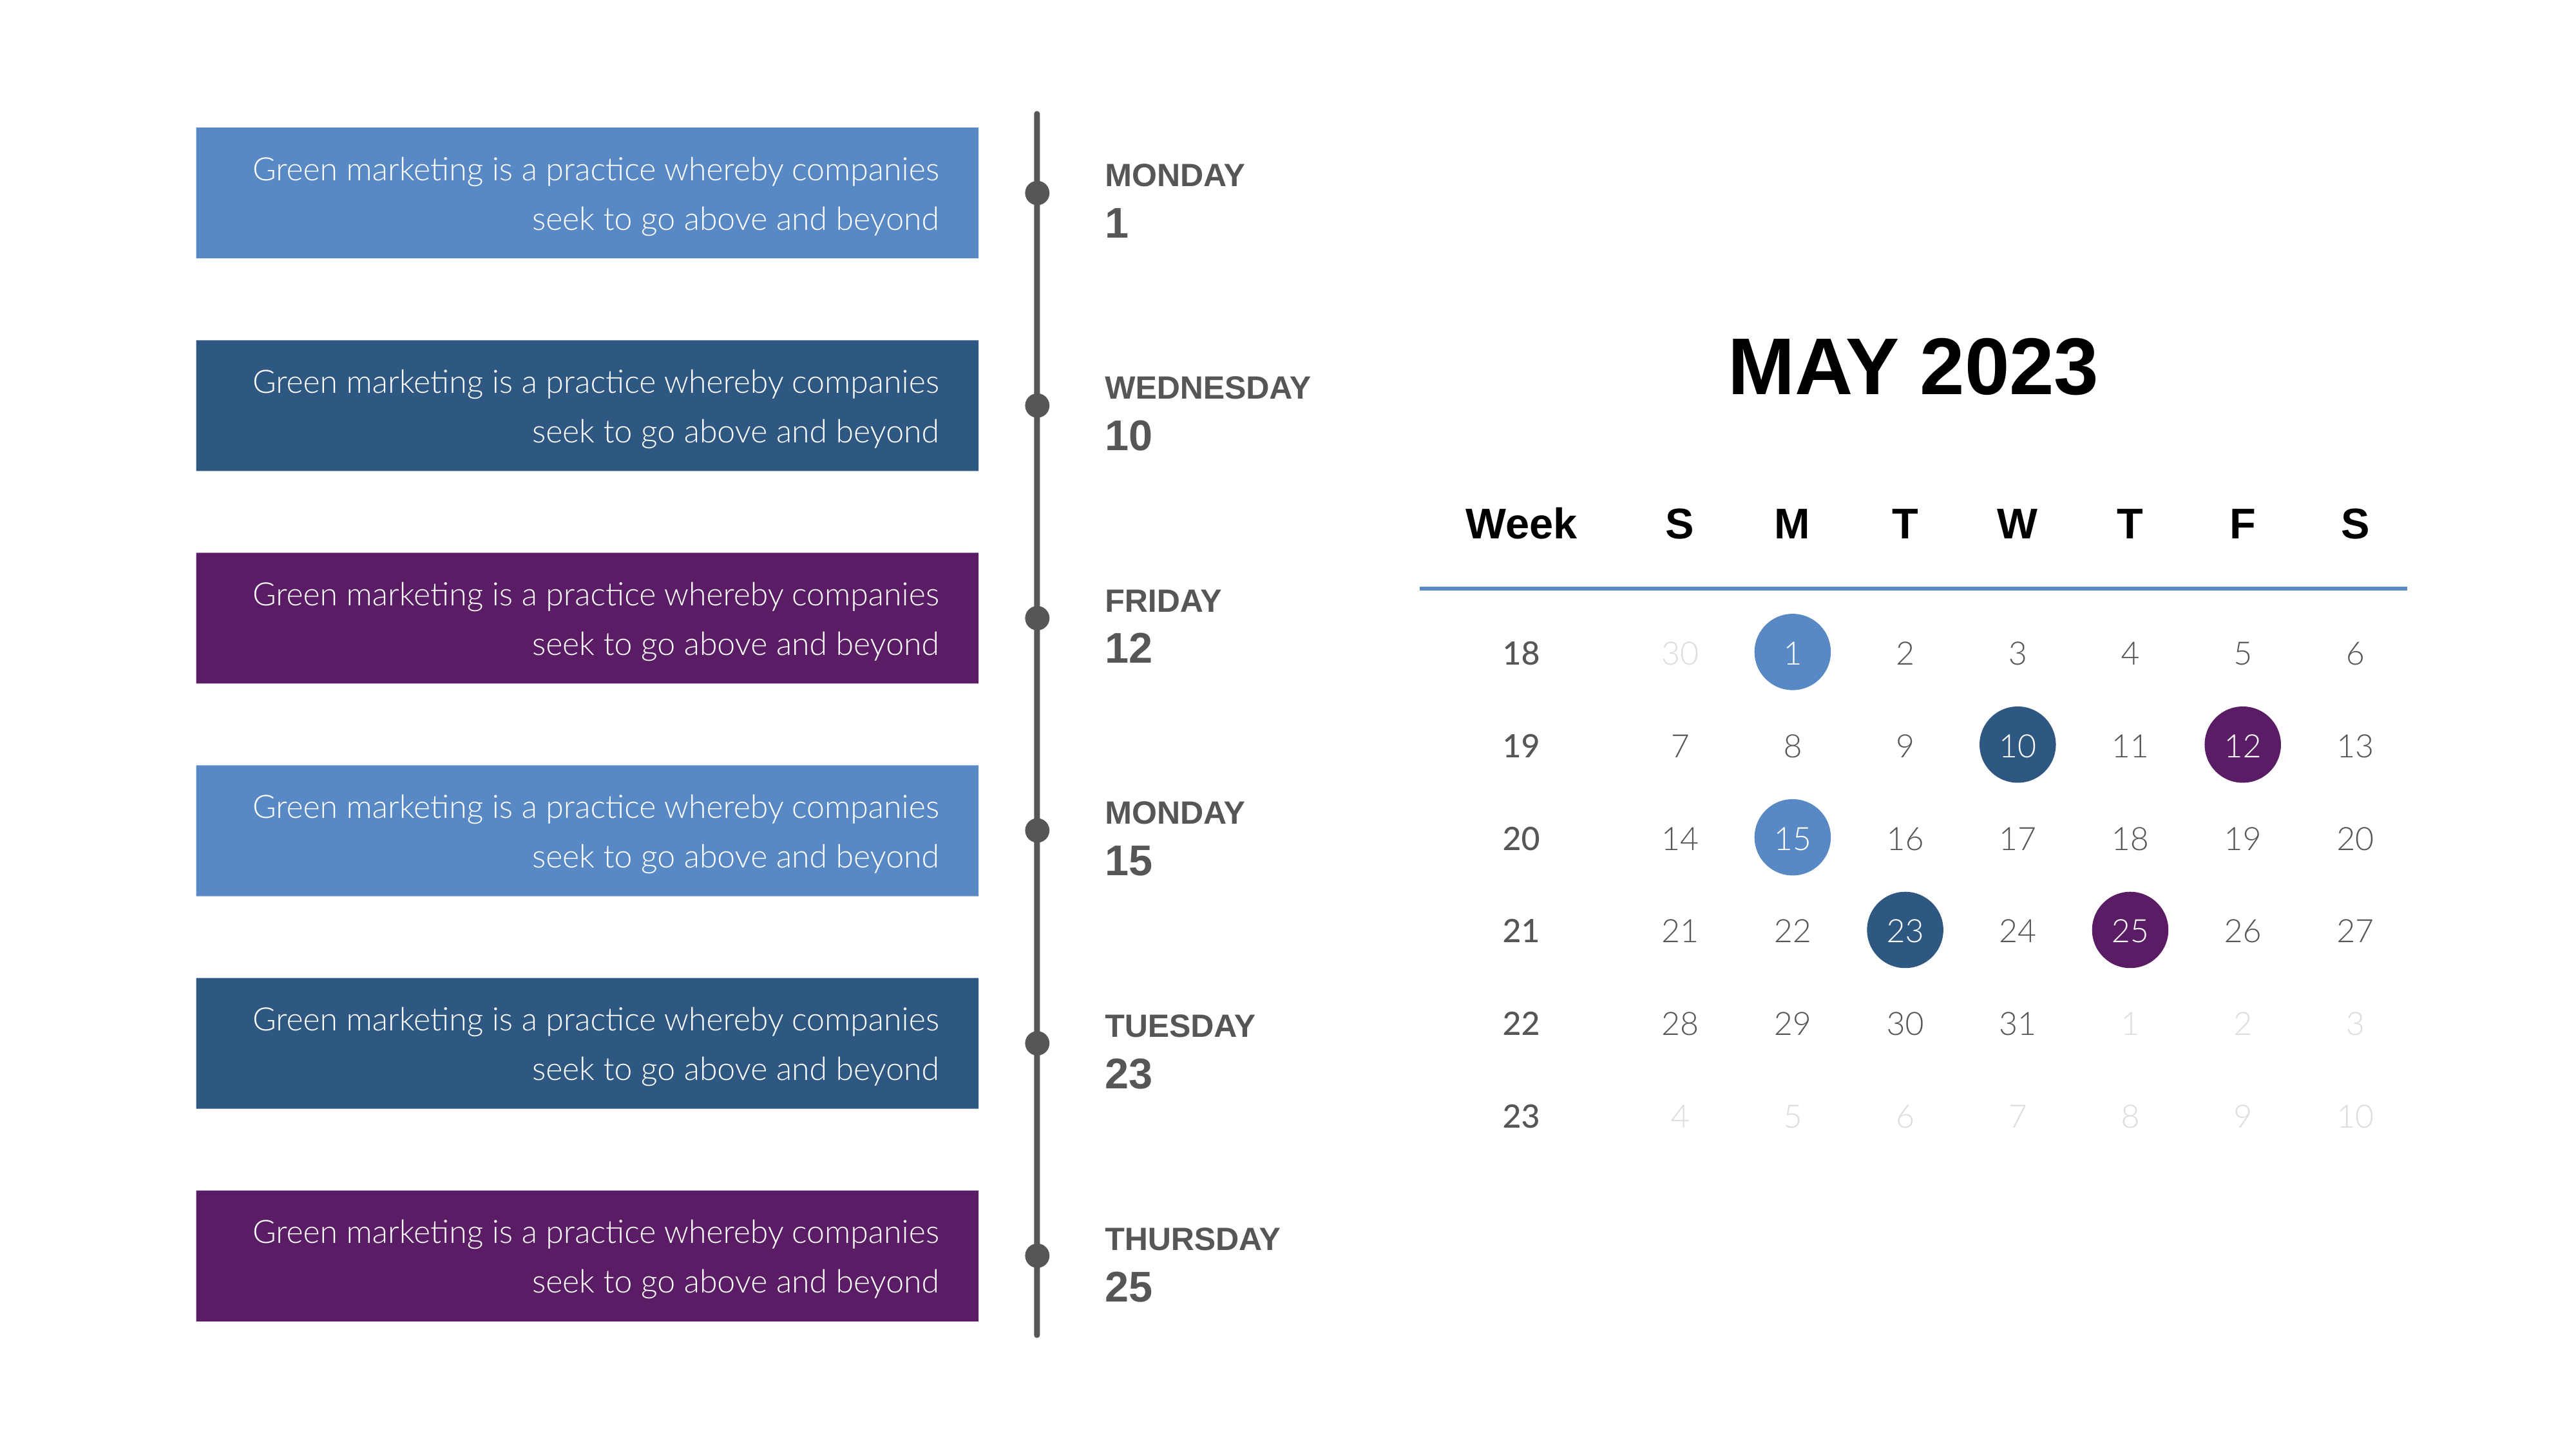

MONDAY
1
Green marketing is a practice whereby companies seek to go above and beyond

MAY 2023

WEDNESDAY
10
Green marketing is a practice whereby companies seek to go above and beyond

Week
S
M
T
W
T
F
S

18
30
1
2
3
4
5
6

19
7
8
9
10
11
12
13

20
14
15
16
17
18
19
20

21
21
22
23
24
25
26
27
22
28
29
30
31
1
2
3
23
4
5
6
7
8
9
10

FRIDAY
12
Green marketing is a practice whereby companies seek to go above and beyond

MONDAY
15
Green marketing is a practice whereby companies seek to go above and beyond

TUESDAY
23
Green marketing is a practice whereby companies seek to go above and beyond

THURSDAY
25
Green marketing is a practice whereby companies seek to go above and beyond